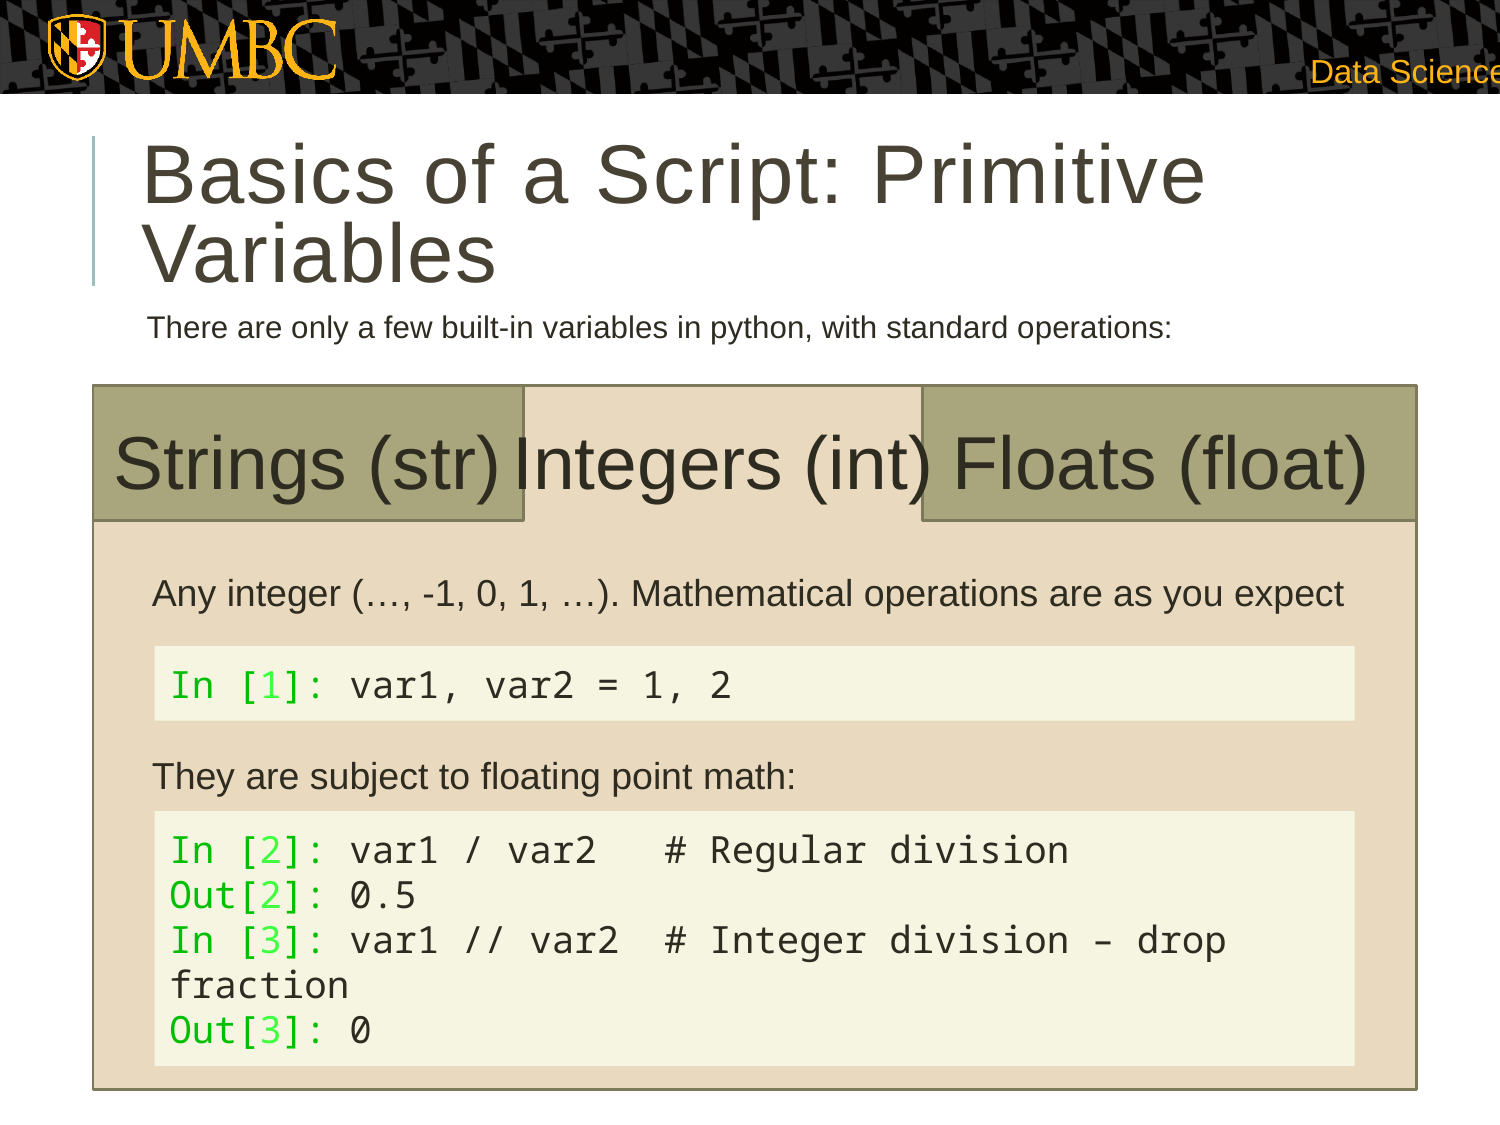

# Basics of a Script: Primitive Variables
There are only a few built-in variables in python, with standard operations:

Strings (str)
Integers (int)
Floats (float)
Any integer (…, -1, 0, 1, …). Mathematical operations are as you expect
In [1]: var1, var2 = 1, 2
They are subject to floating point math:
In [2]: var1 / var2   # Regular division
Out[2]: 0.5
In [3]: var1 // var2  # Integer division – drop fraction
Out[3]: 0